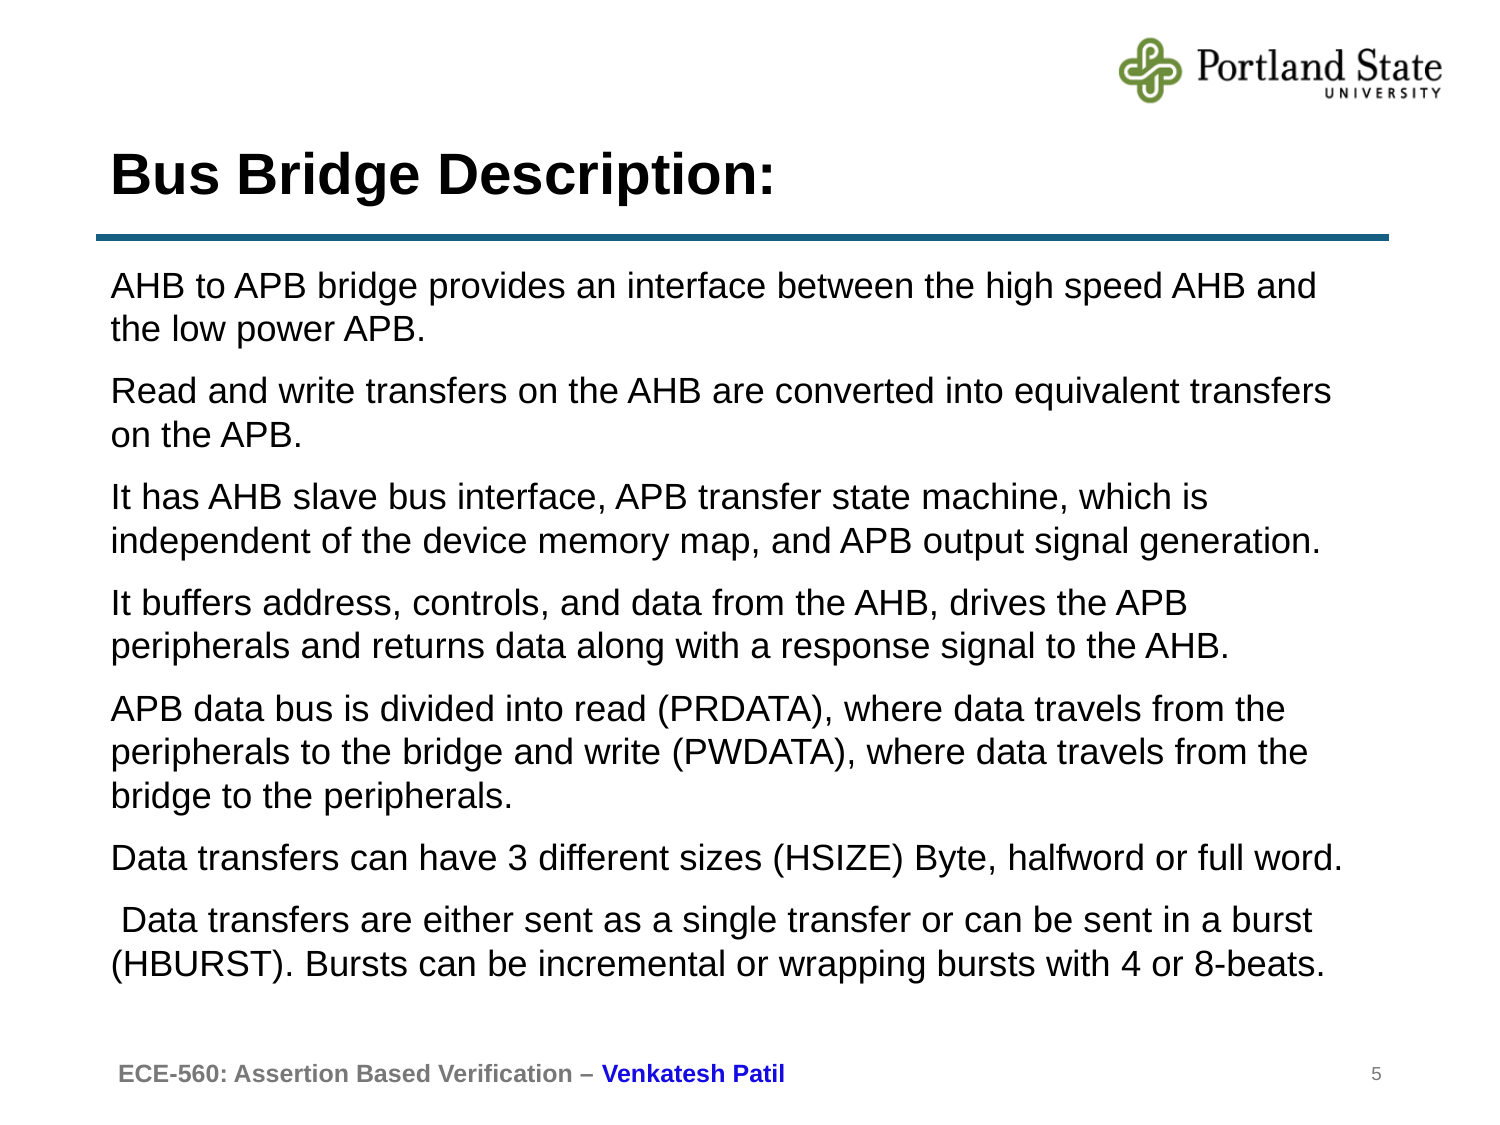

# Bus Bridge Description:
AHB to APB bridge provides an interface between the high speed AHB and the low power APB.
Read and write transfers on the AHB are converted into equivalent transfers on the APB.
It has AHB slave bus interface, APB transfer state machine, which is independent of the device memory map, and APB output signal generation.
It buffers address, controls, and data from the AHB, drives the APB peripherals and returns data along with a response signal to the AHB.
APB data bus is divided into read (PRDATA), where data travels from the peripherals to the bridge and write (PWDATA), where data travels from the bridge to the peripherals.
Data transfers can have 3 different sizes (HSIZE) Byte, halfword or full word.
 Data transfers are either sent as a single transfer or can be sent in a burst (HBURST). Bursts can be incremental or wrapping bursts with 4 or 8-beats.

ECE-560: Assertion Based Verification – Venkatesh Patil
5